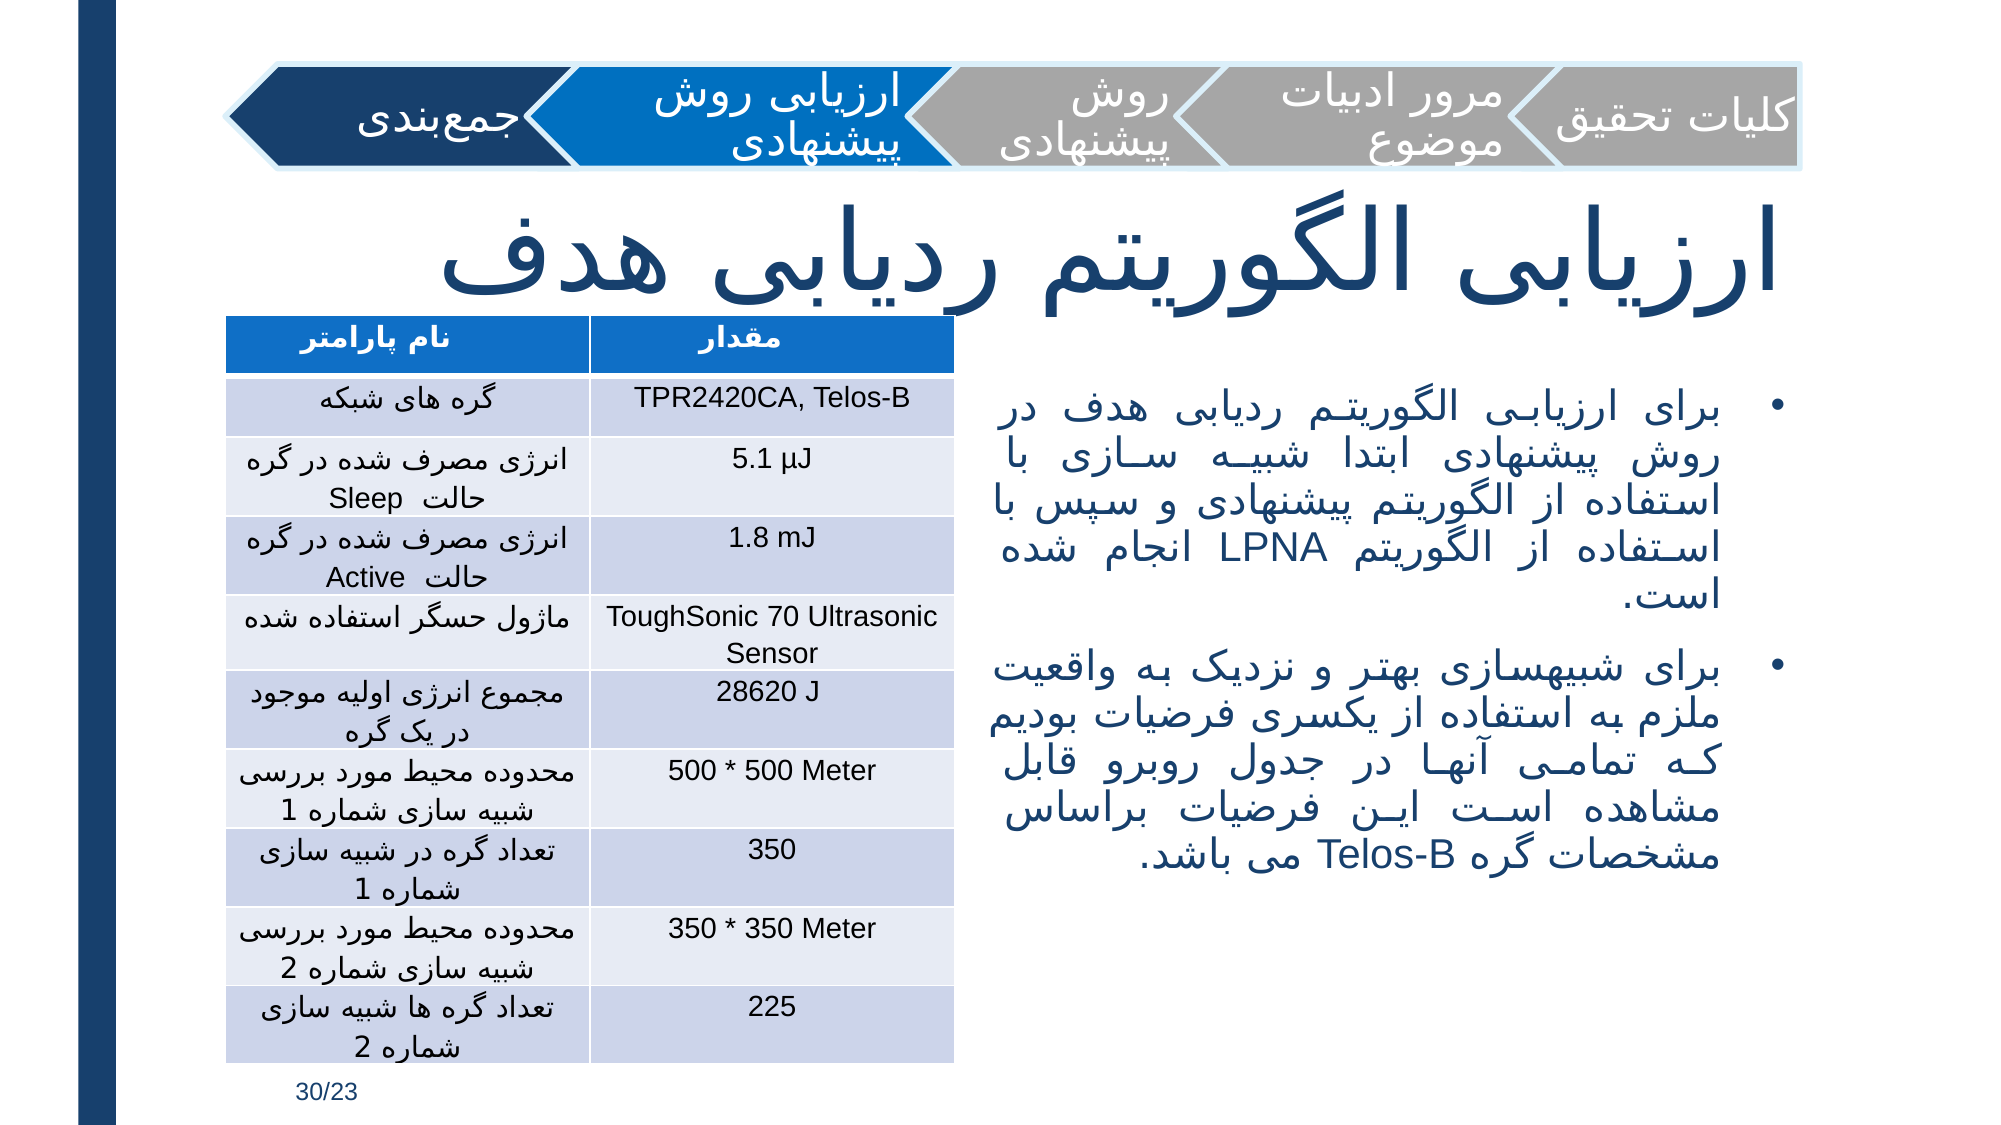

کلیات تحقیق
مرور ادبیات موضوع
روش پیشنهادی
ارزیابی روش پیشنهادی
جمع‌بندی
# ارزیابی الگوریتم ردیابی هدف
| نام پارامتر | مقدار |
| --- | --- |
| گره های شبکه | TPR2420CA, Telos-B |
| انرژی مصرف شده در گره حالت Sleep | 5.1 µJ |
| انرژی مصرف شده در گره حالت Active | 1.8 mJ |
| ماژول حسگر استفاده شده | ToughSonic 70 Ultrasonic Sensor |
| مجموع انرژی اولیه موجود در یک گره | 28620 J |
| محدوده محیط مورد بررسی شبیه سازی شماره 1 | 500 \* 500 Meter |
| تعداد گره در شبیه سازی شماره 1 | 350 |
| محدوده محیط مورد بررسی شبیه سازی شماره 2 | 350 \* 350 Meter |
| تعداد گره ها شبیه سازی شماره 2 | 225 |
برای ارزیابی الگوریتم ردیابی هدف در روش پیشنهادی ابتدا شبیه سازی با استفاده از الگوریتم پیشنهادی و سپس با استفاده از الگوریتم LPNA انجام شده است.
برای شبیه­سازی بهتر و نزدیک به واقعیت ملزم به استفاده از یک­سری فرضیات بودیم که تمامی آن­ها در جدول روبرو قابل مشاهده است این فرضیات براساس مشخصات گره Telos-B می باشد.
30/23